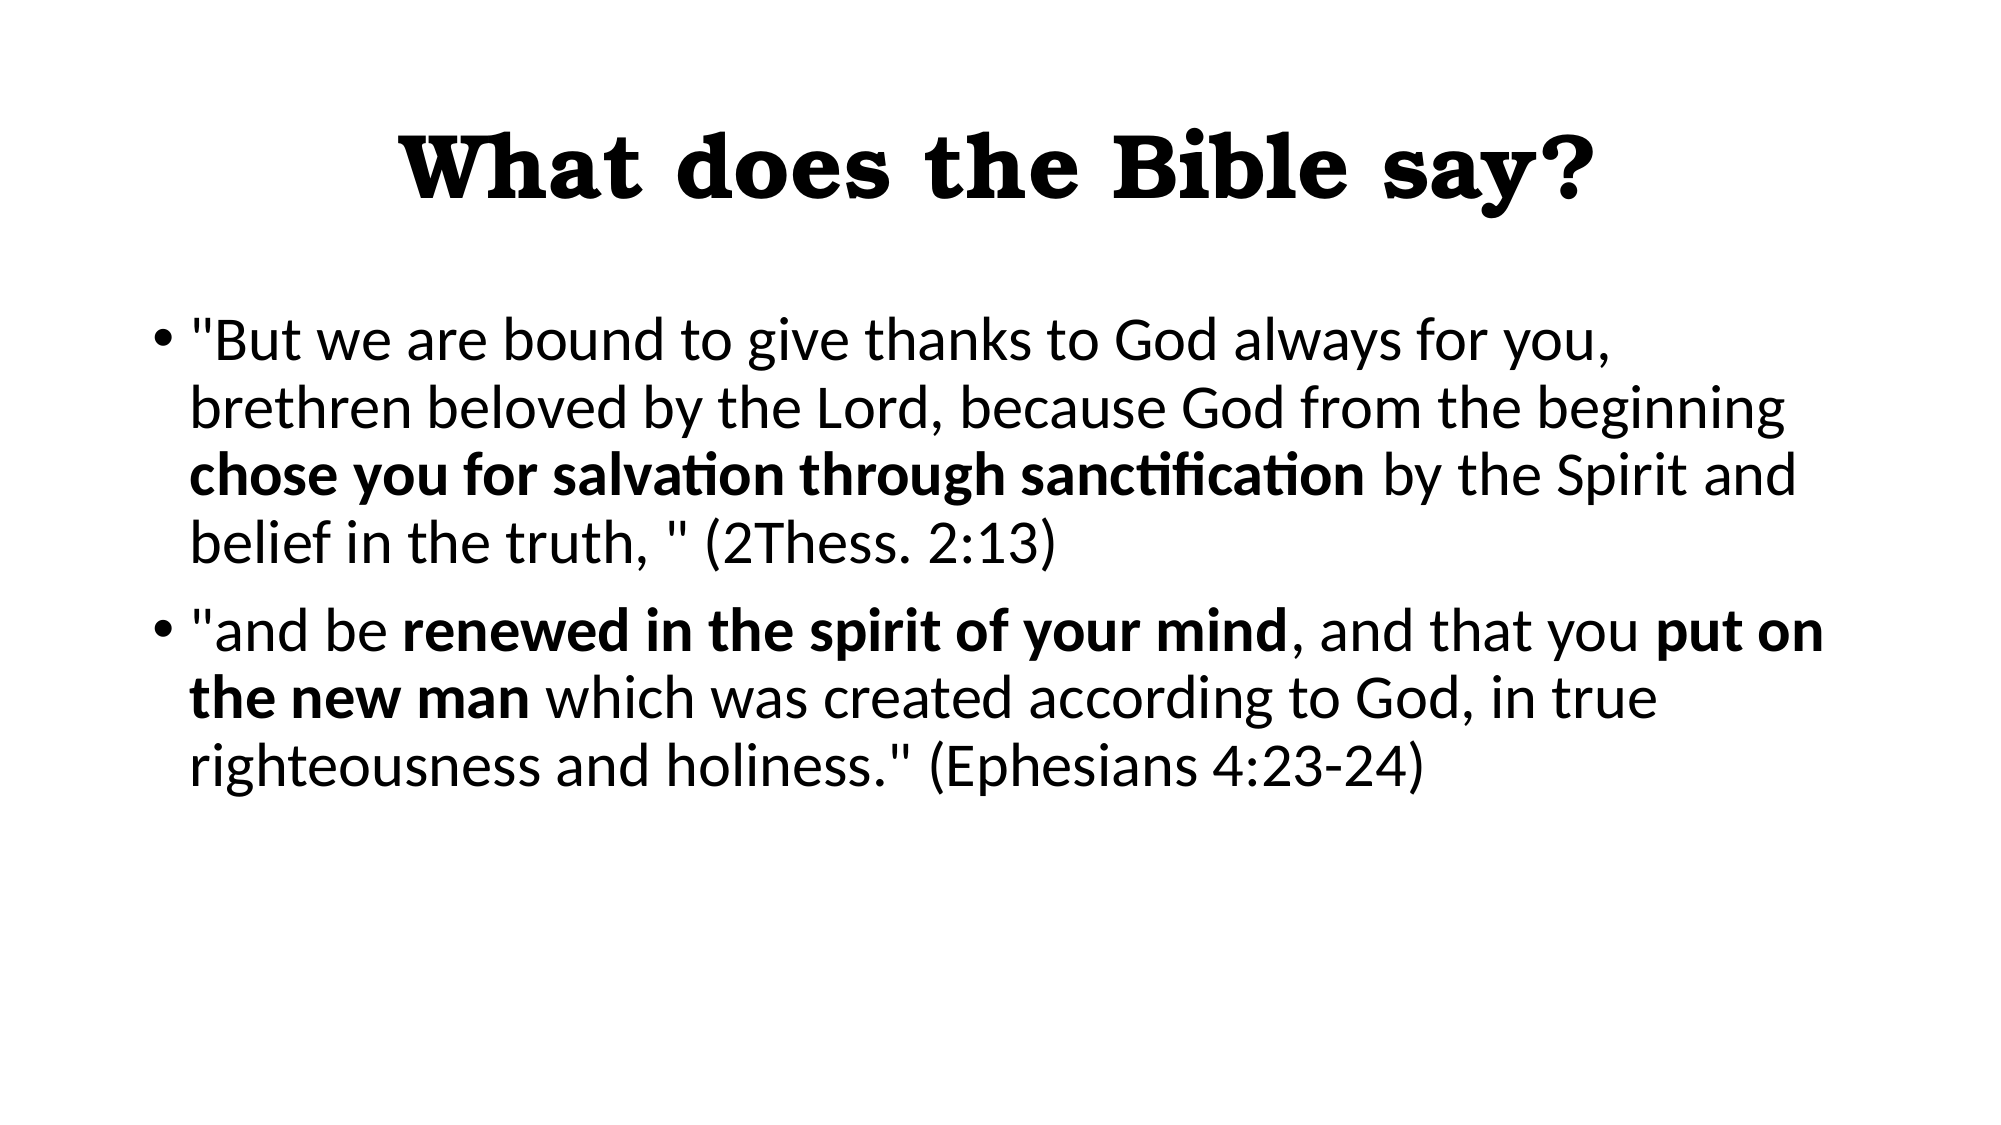

# What does the Bible say?
"But we are bound to give thanks to God always for you, brethren beloved by the Lord, because God from the beginning chose you for salvation through sanctification by the Spirit and belief in the truth, " (2Thess. 2:13)
"and be renewed in the spirit of your mind, and that you put on the new man which was created according to God, in true righteousness and holiness." (Ephesians 4:23-24)